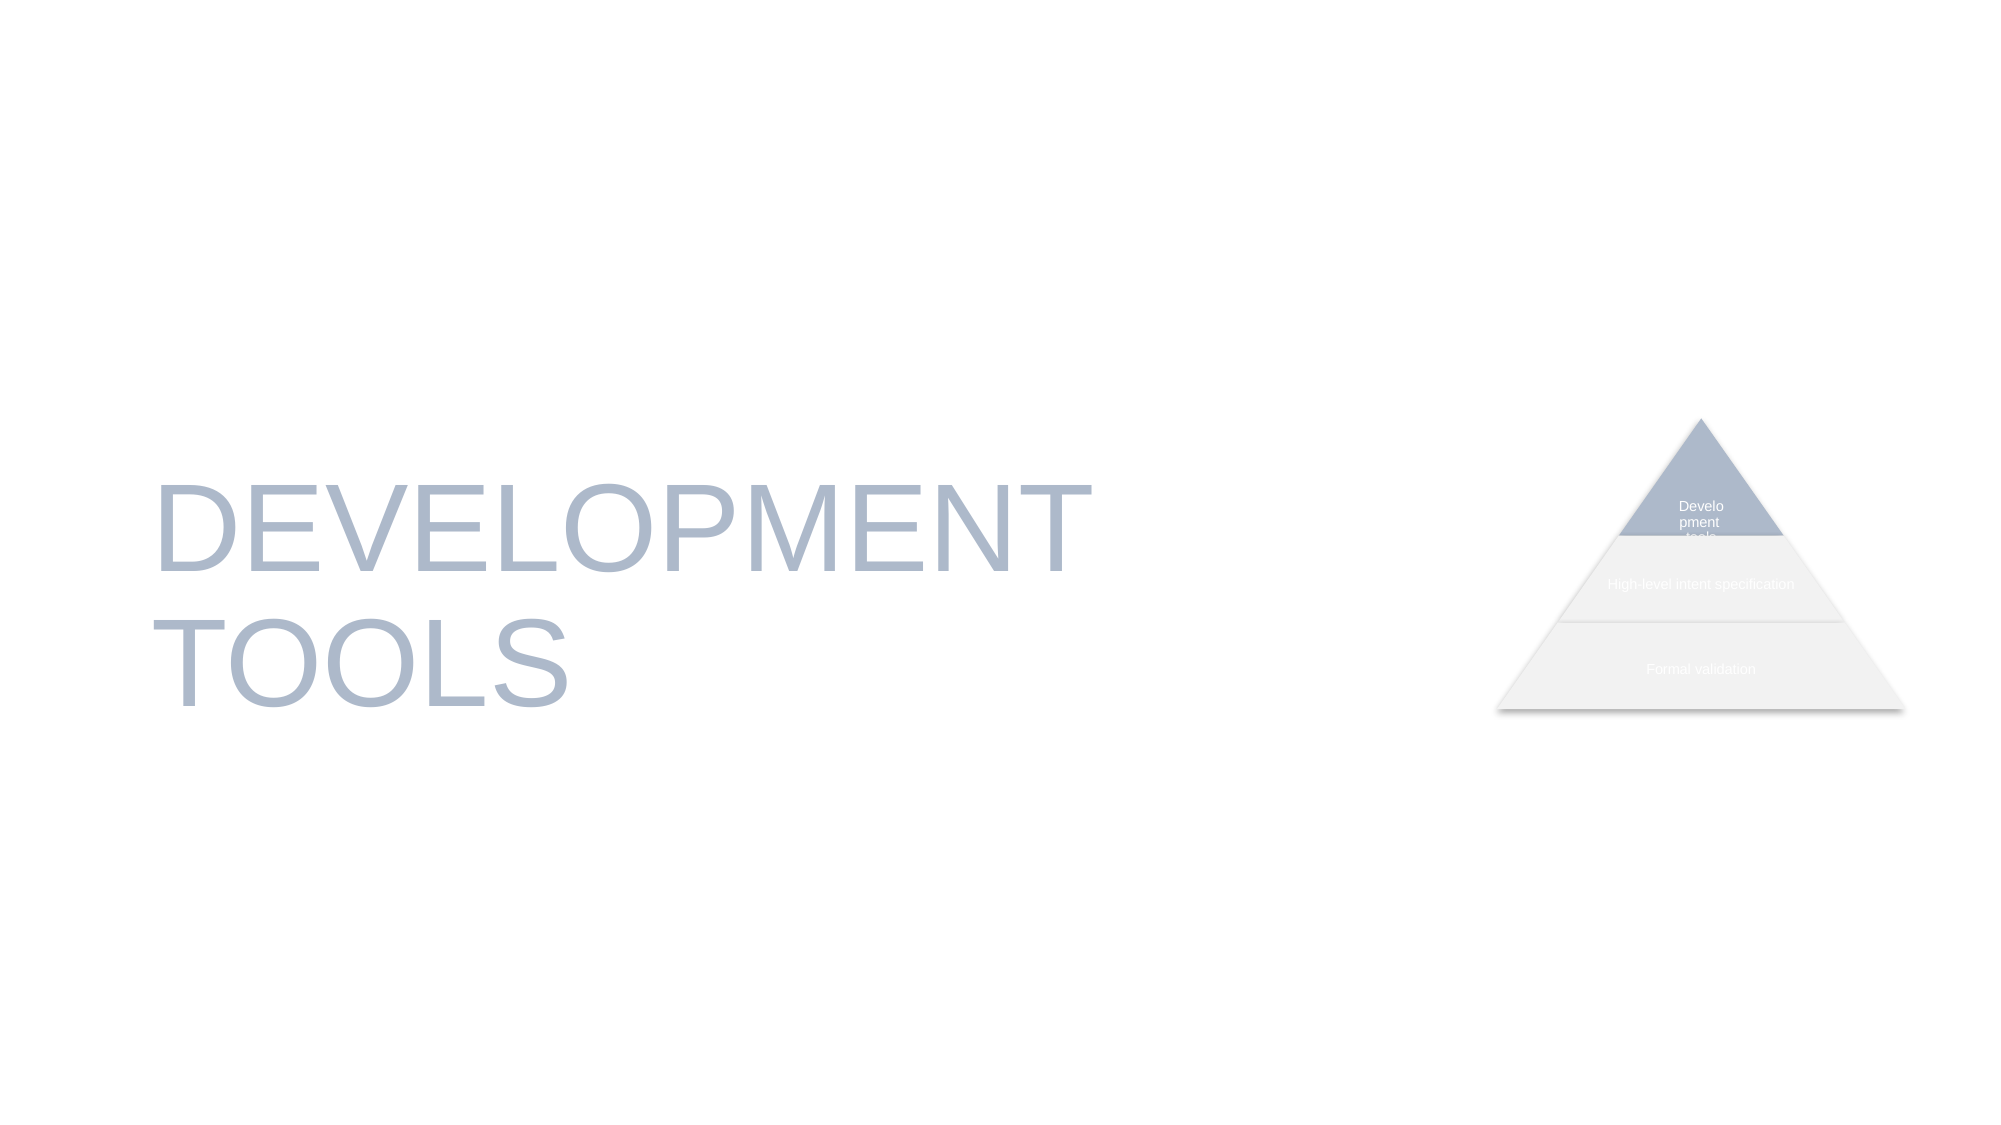

# DEVELOPMENT TOOLS

Development
tools
High-level intent specification
Formal validation